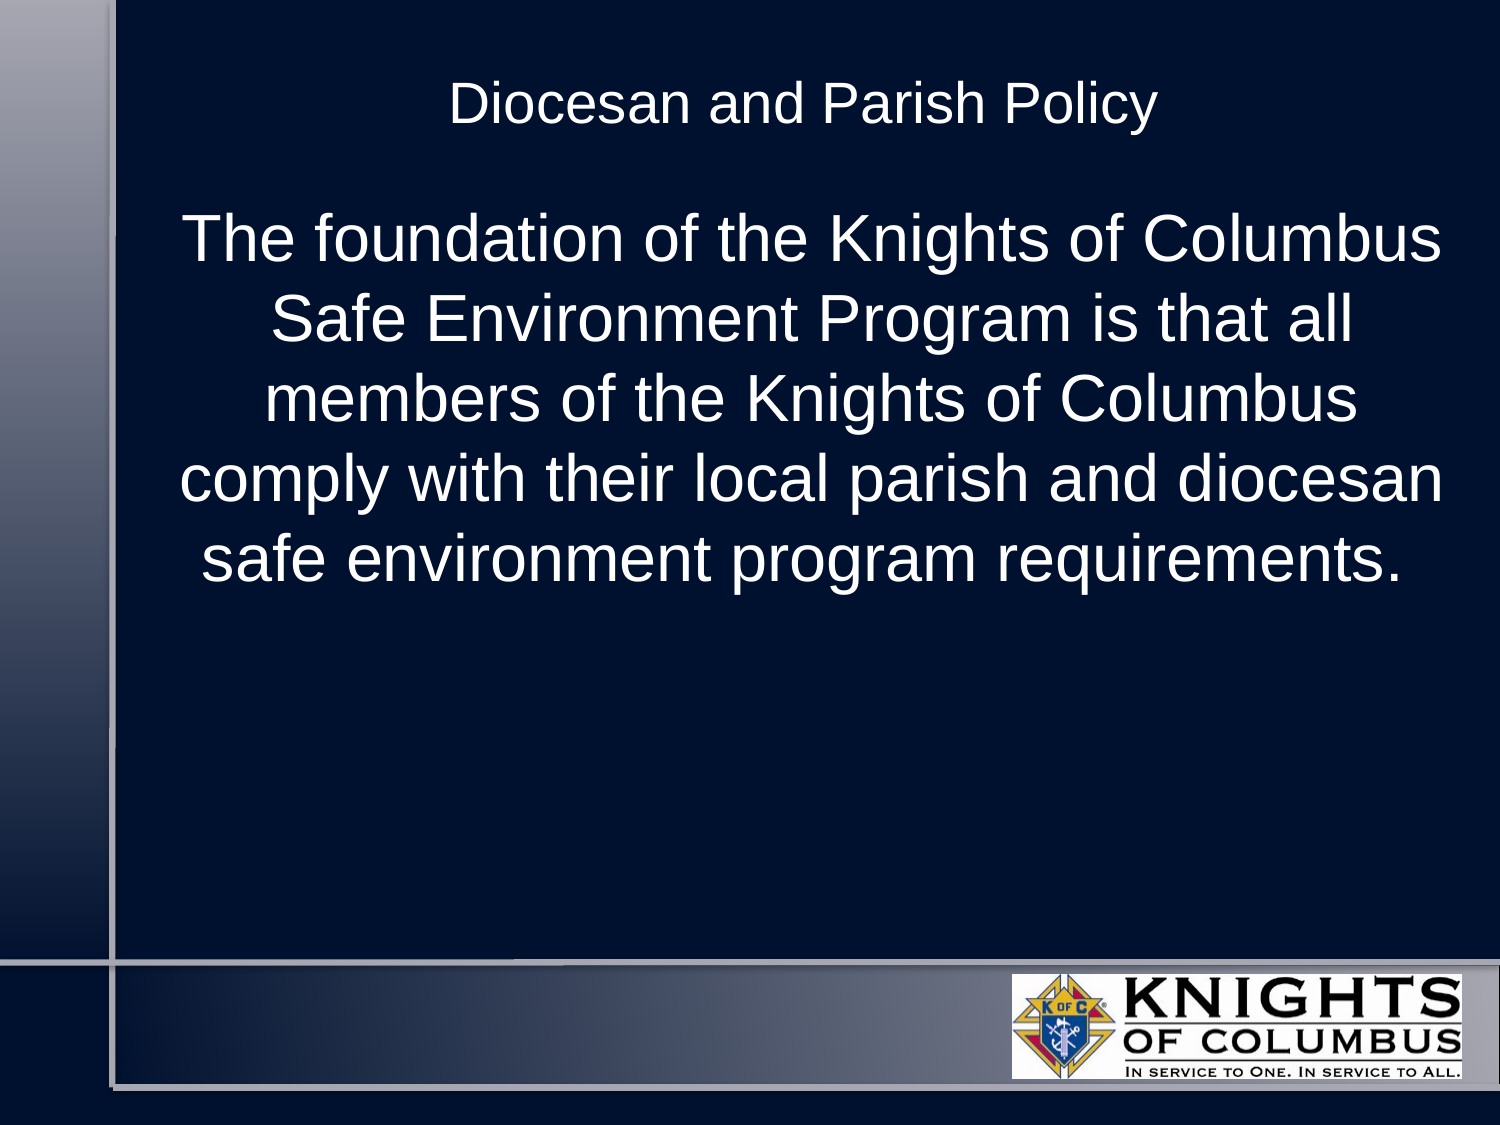

# Diocesan and Parish Policy
The foundation of the Knights of Columbus Safe Environment Program is that all members of the Knights of Columbus comply with their local parish and diocesan safe environment program requirements.